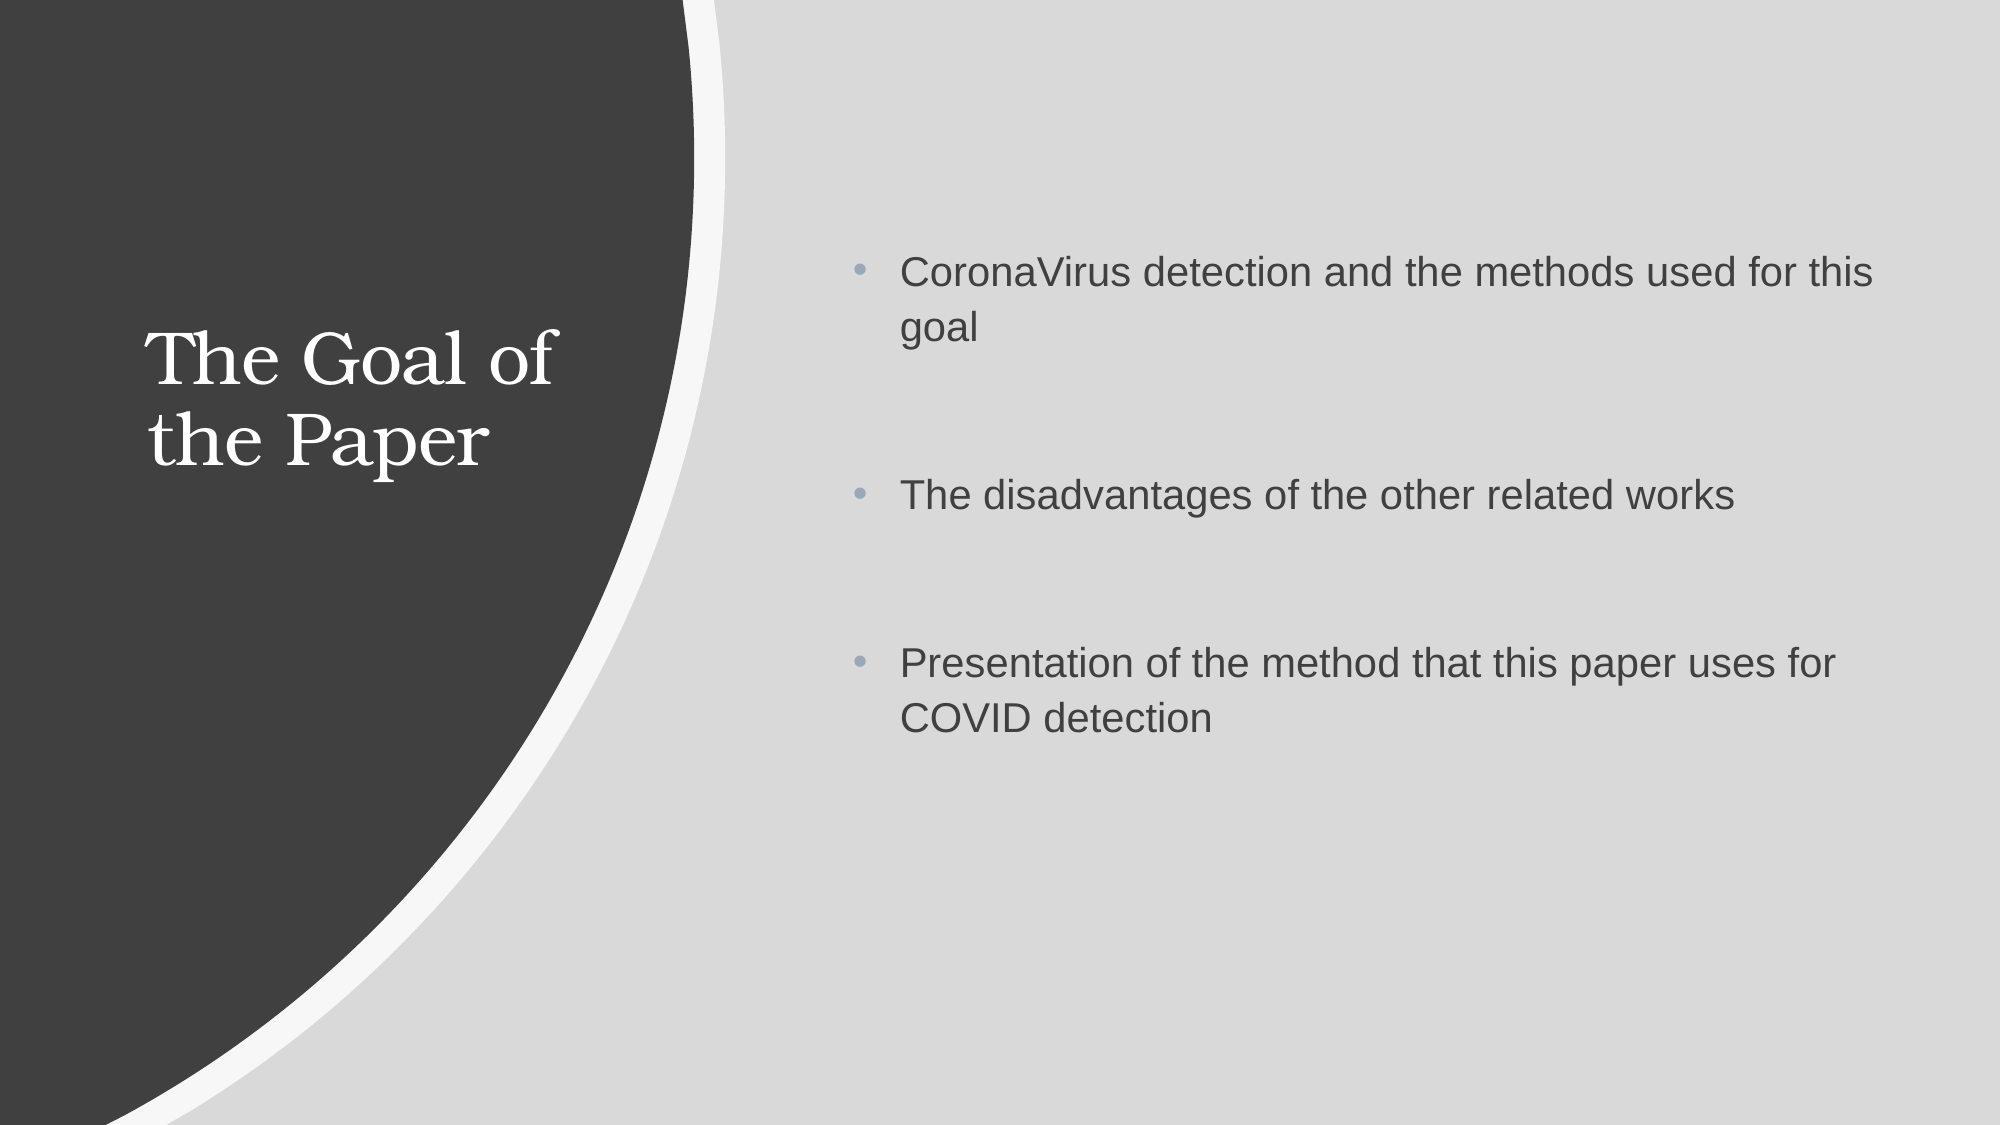

# The Goal of the Paper
CoronaVirus detection and the methods used for this goal

The disadvantages of the other related works

Presentation of the method that this paper uses for COVID detection